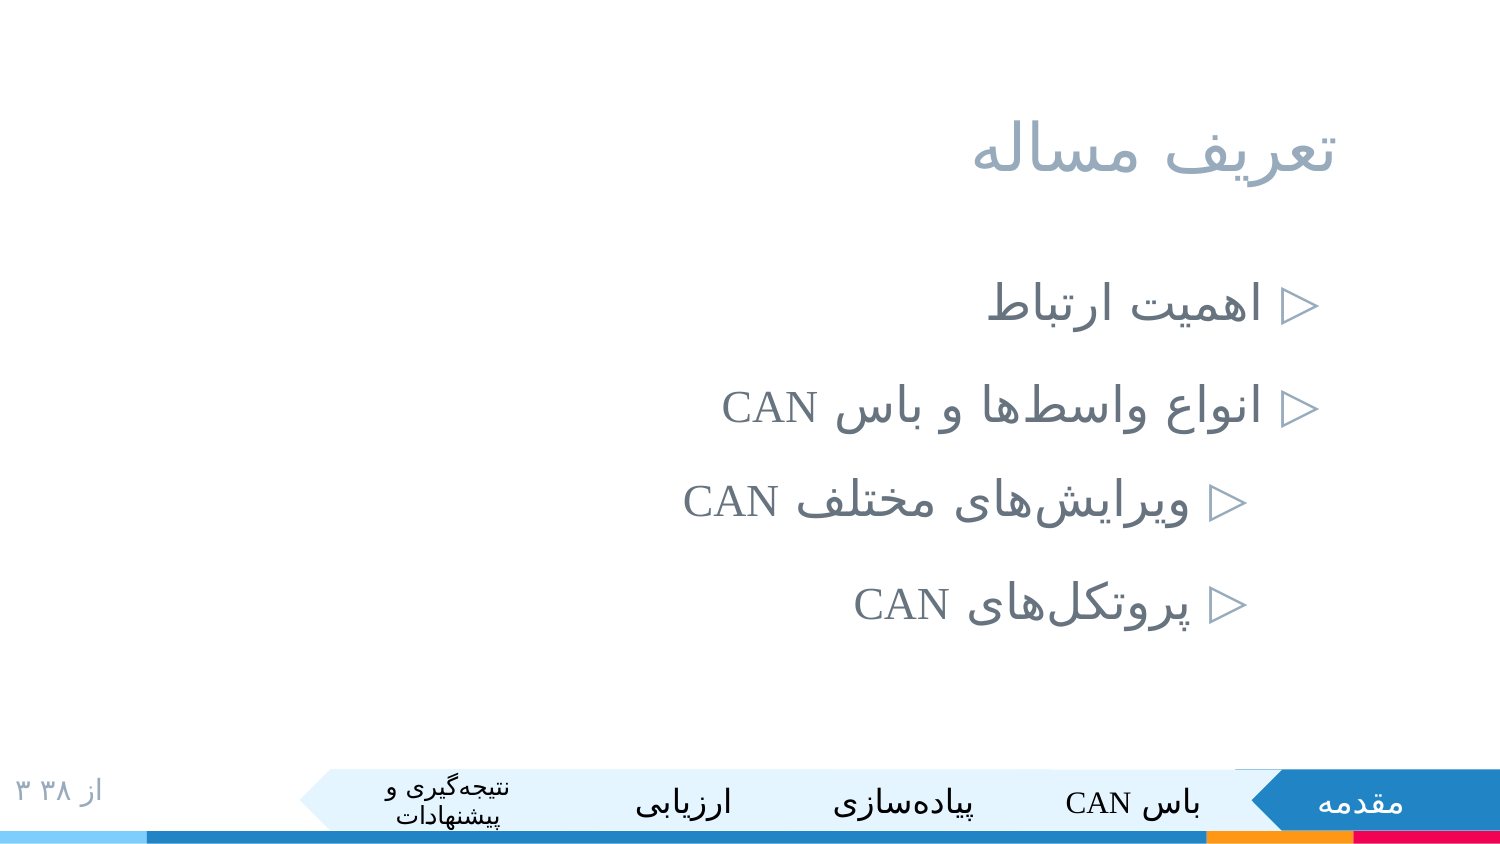

# تعریف مساله
اهمیت ارتباط
انواع واسط‌ها و باس CAN

ویرایش‌های مختلف CAN
پروتکل‌های CAN
۳ از ۳۸

نتیجه‌گیری و پیشنهادات
ارزیابی
پیاده‌سازی
مقدمه
باس CAN